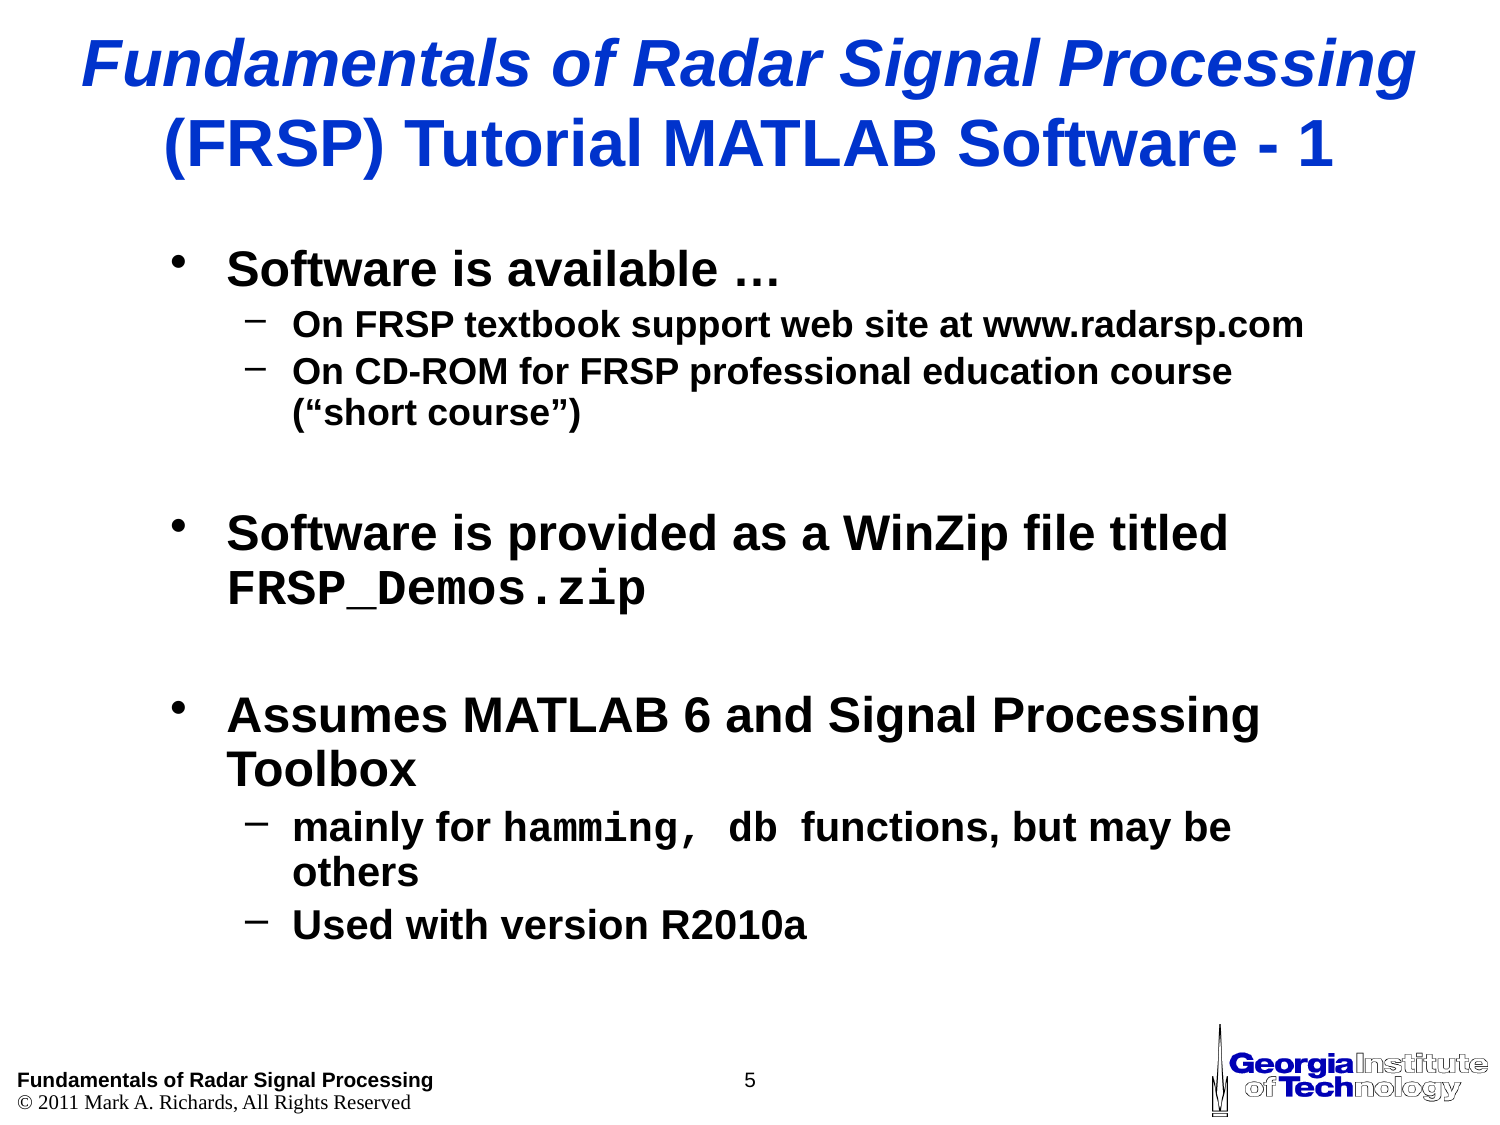

# Fundamentals of Radar Signal Processing (FRSP) Tutorial MATLAB Software - 1
Software is available …
On FRSP textbook support web site at www.radarsp.com
On CD-ROM for FRSP professional education course (“short course”)

Software is provided as a WinZip file titled FRSP_Demos.zip

Assumes MATLAB 6 and Signal Processing Toolbox
mainly for hamming, db  functions, but may be others
Used with version R2010a
5